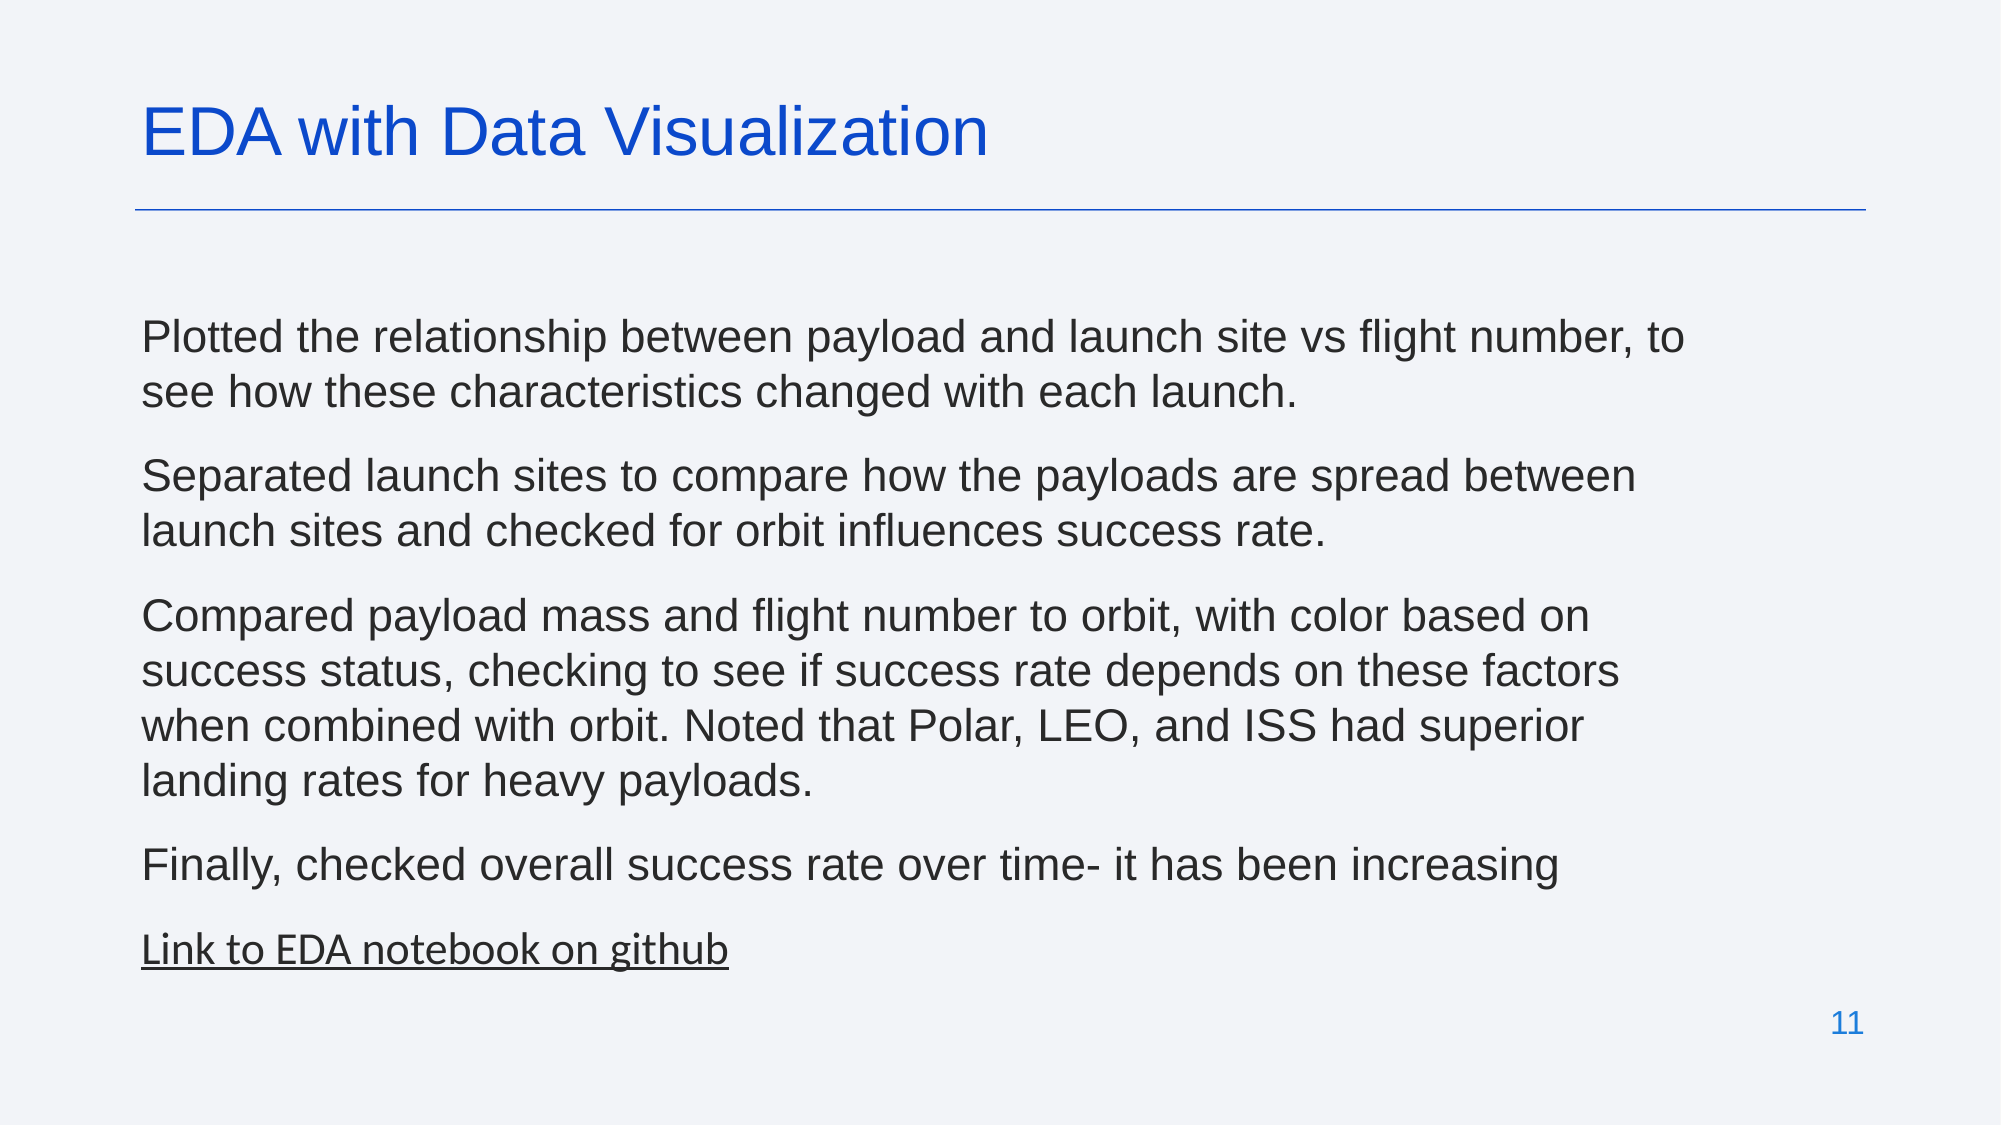

EDA with Data Visualization
Plotted the relationship between payload and launch site vs flight number, to see how these characteristics changed with each launch.
Separated launch sites to compare how the payloads are spread between launch sites and checked for orbit influences success rate.
Compared payload mass and flight number to orbit, with color based on success status, checking to see if success rate depends on these factors when combined with orbit. Noted that Polar, LEO, and ISS had superior landing rates for heavy payloads.
Finally, checked overall success rate over time- it has been increasing
Link to EDA notebook on github

11